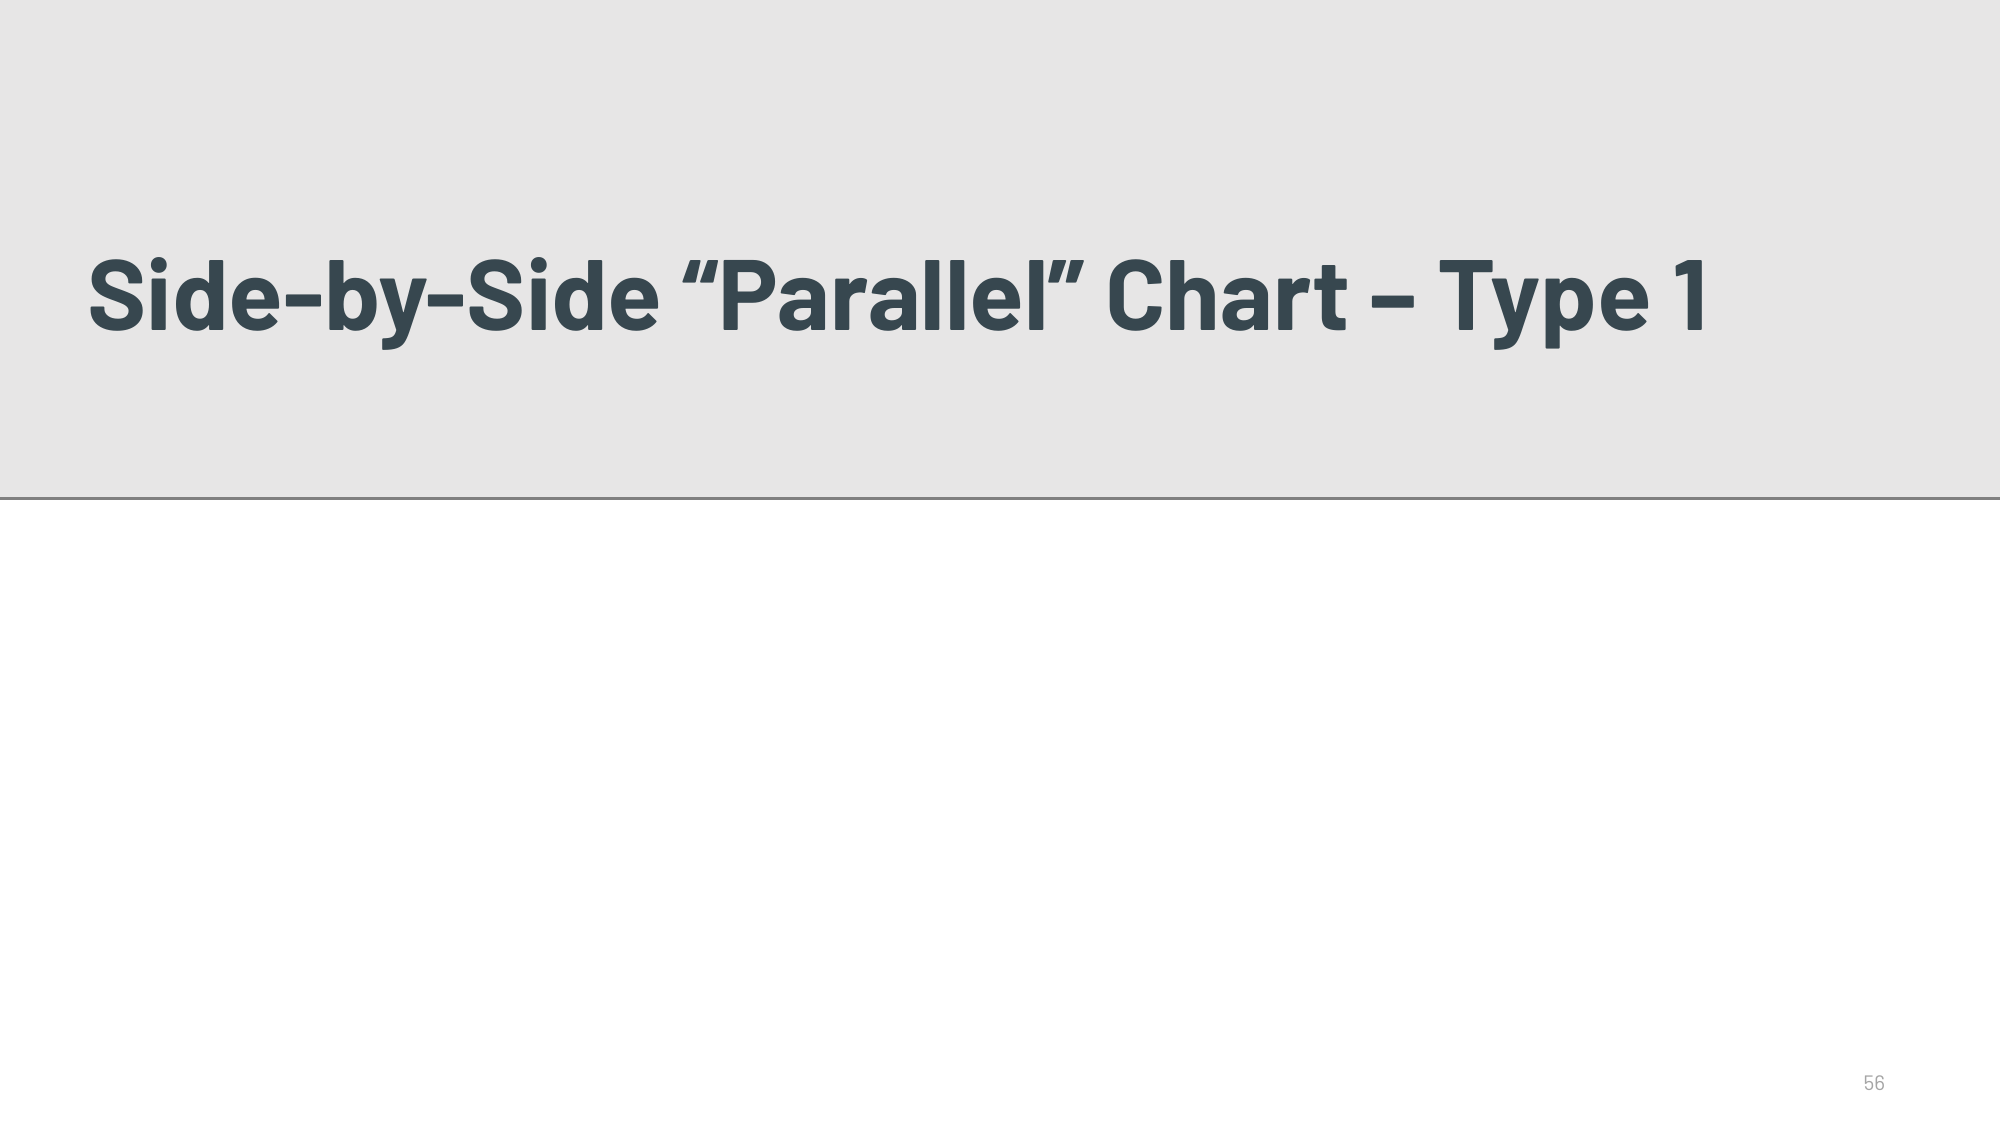

# Side-by-Side “Parallel” Chart – Type 1
56